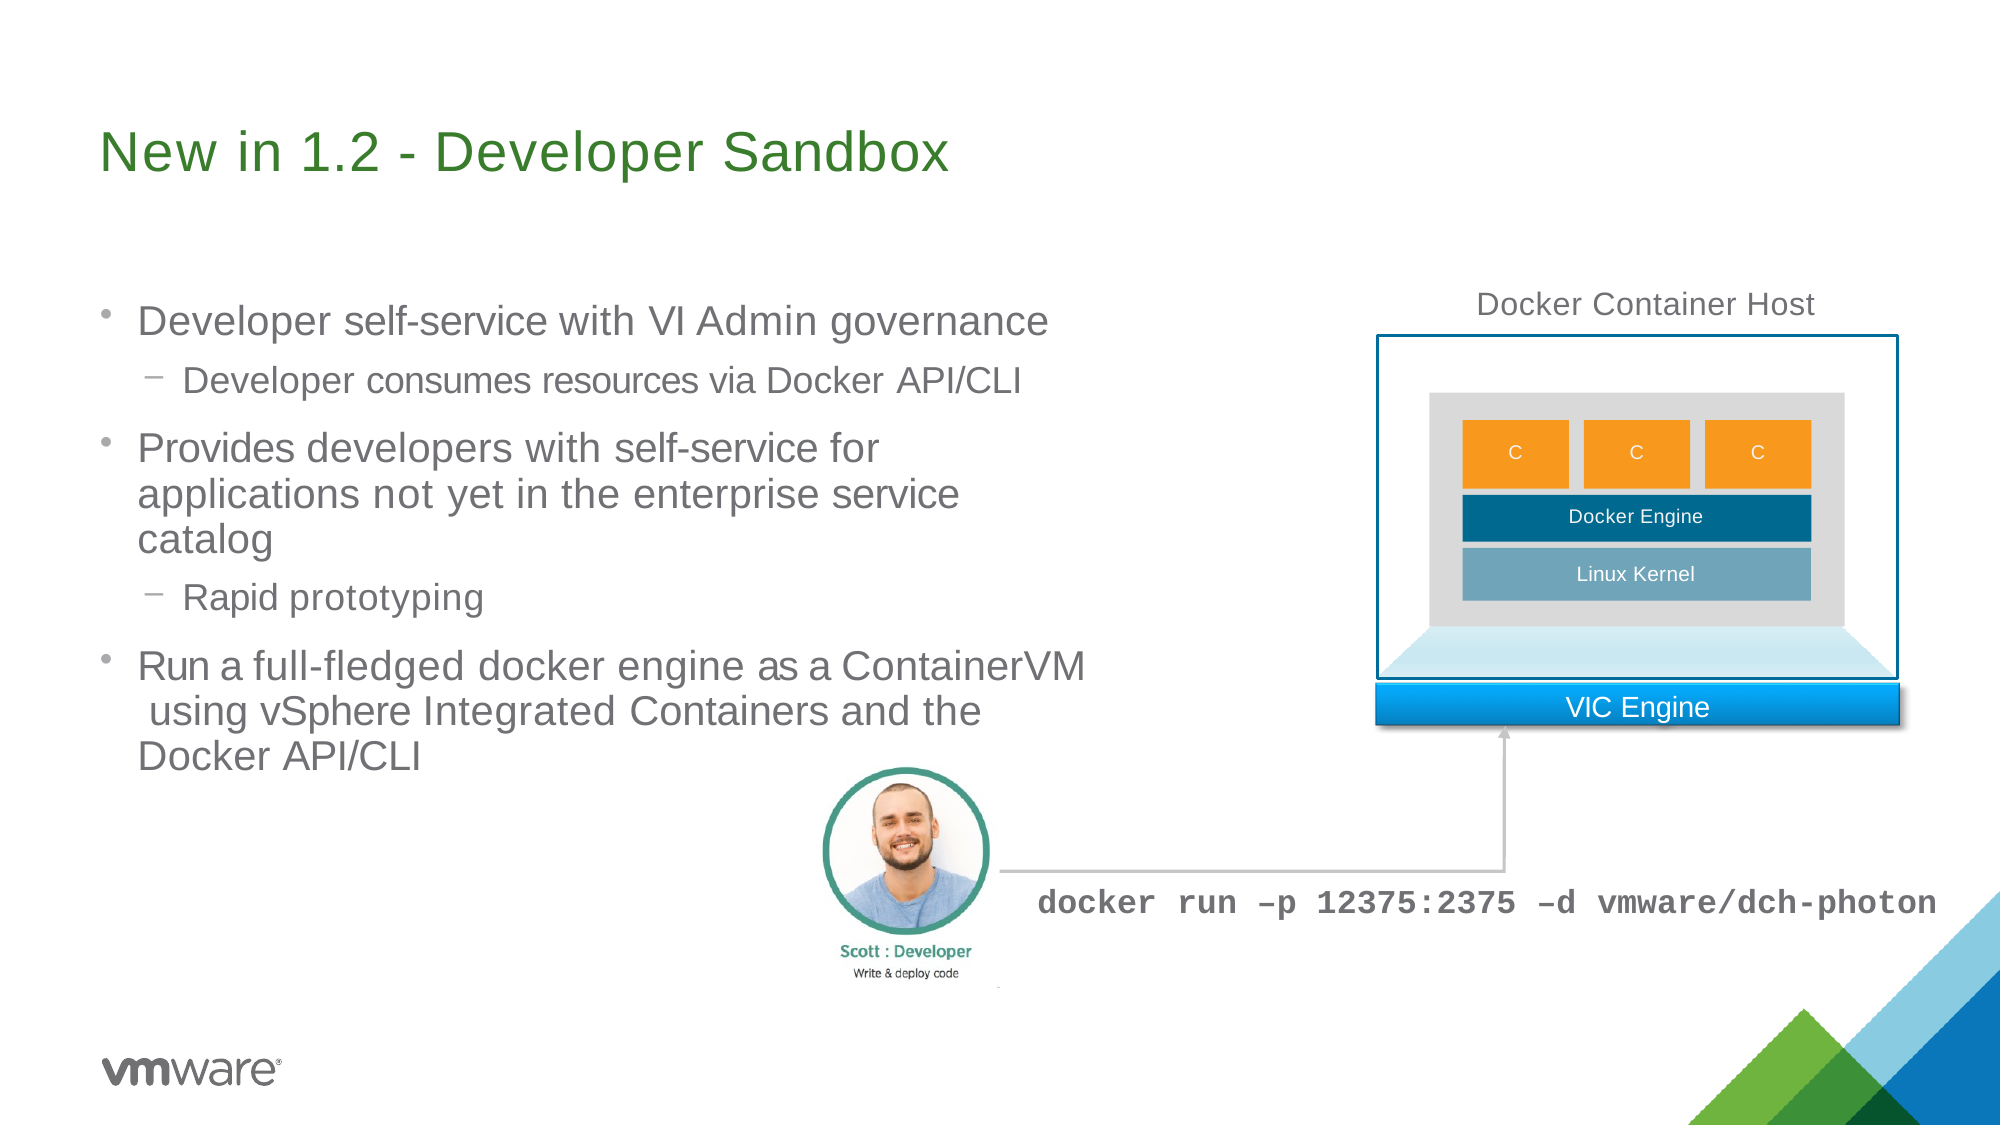

# New in 1.2 - Developer Sandbox
Developer self-service with VI Admin governance
Developer consumes resources via Docker API/CLI
Provides developers with self-service for  applications not yet in the enterprise service catalog
Rapid prototyping
Run a full-fledged docker engine as a ContainerVM  using vSphere Integrated Containers and the  Docker API/CLI
Docker Container Host

C
C
C

Docker Engine

Linux Kernel

VIC Engine

docker run –p 12375:2375 –d vmware/dch-photon